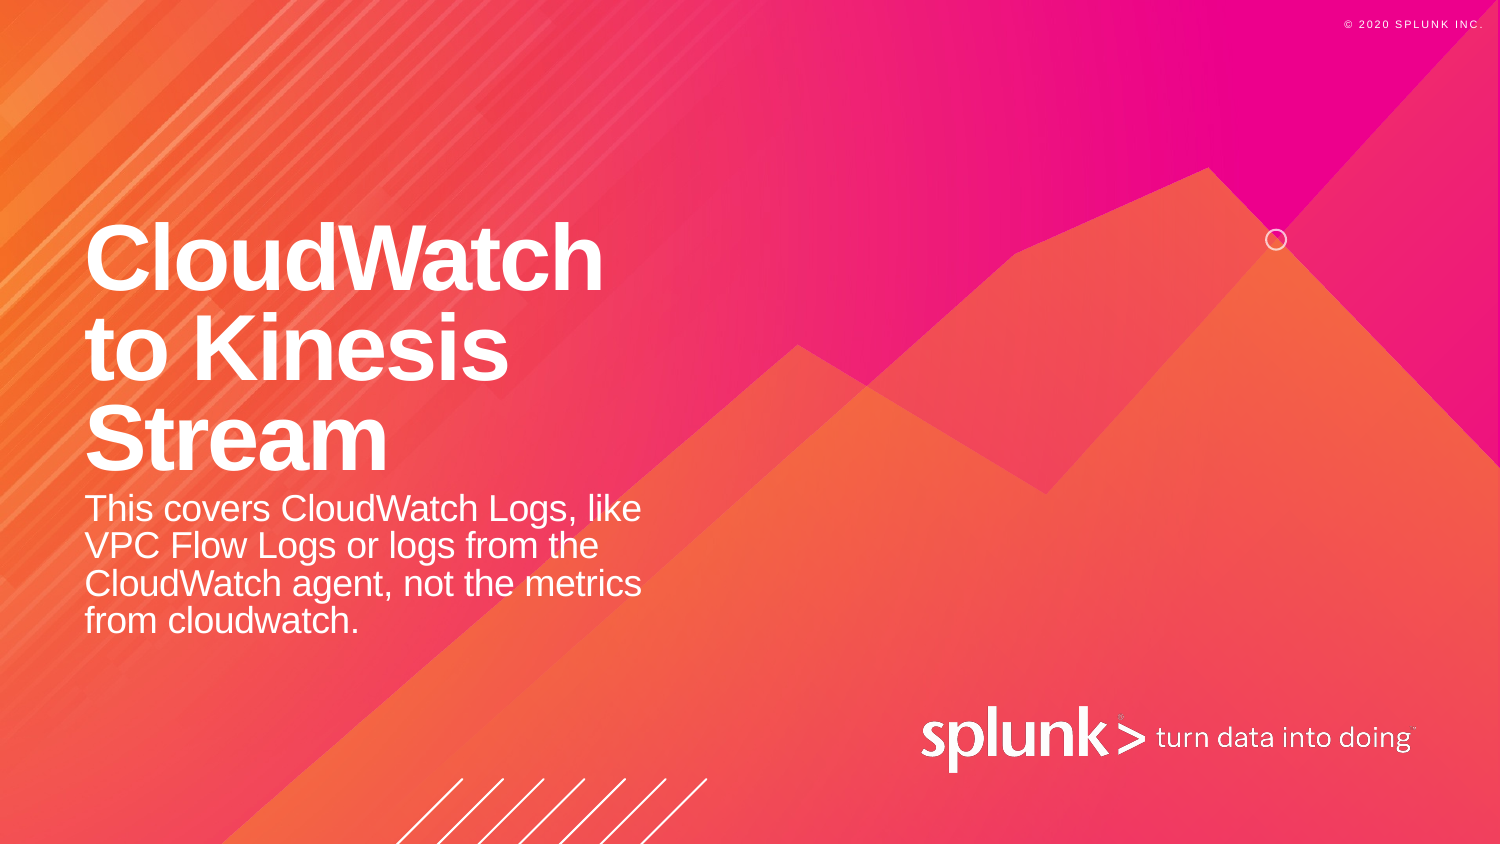

# CloudWatch to Kinesis Stream
This covers CloudWatch Logs, like VPC Flow Logs or logs from the CloudWatch agent, not the metrics from cloudwatch.